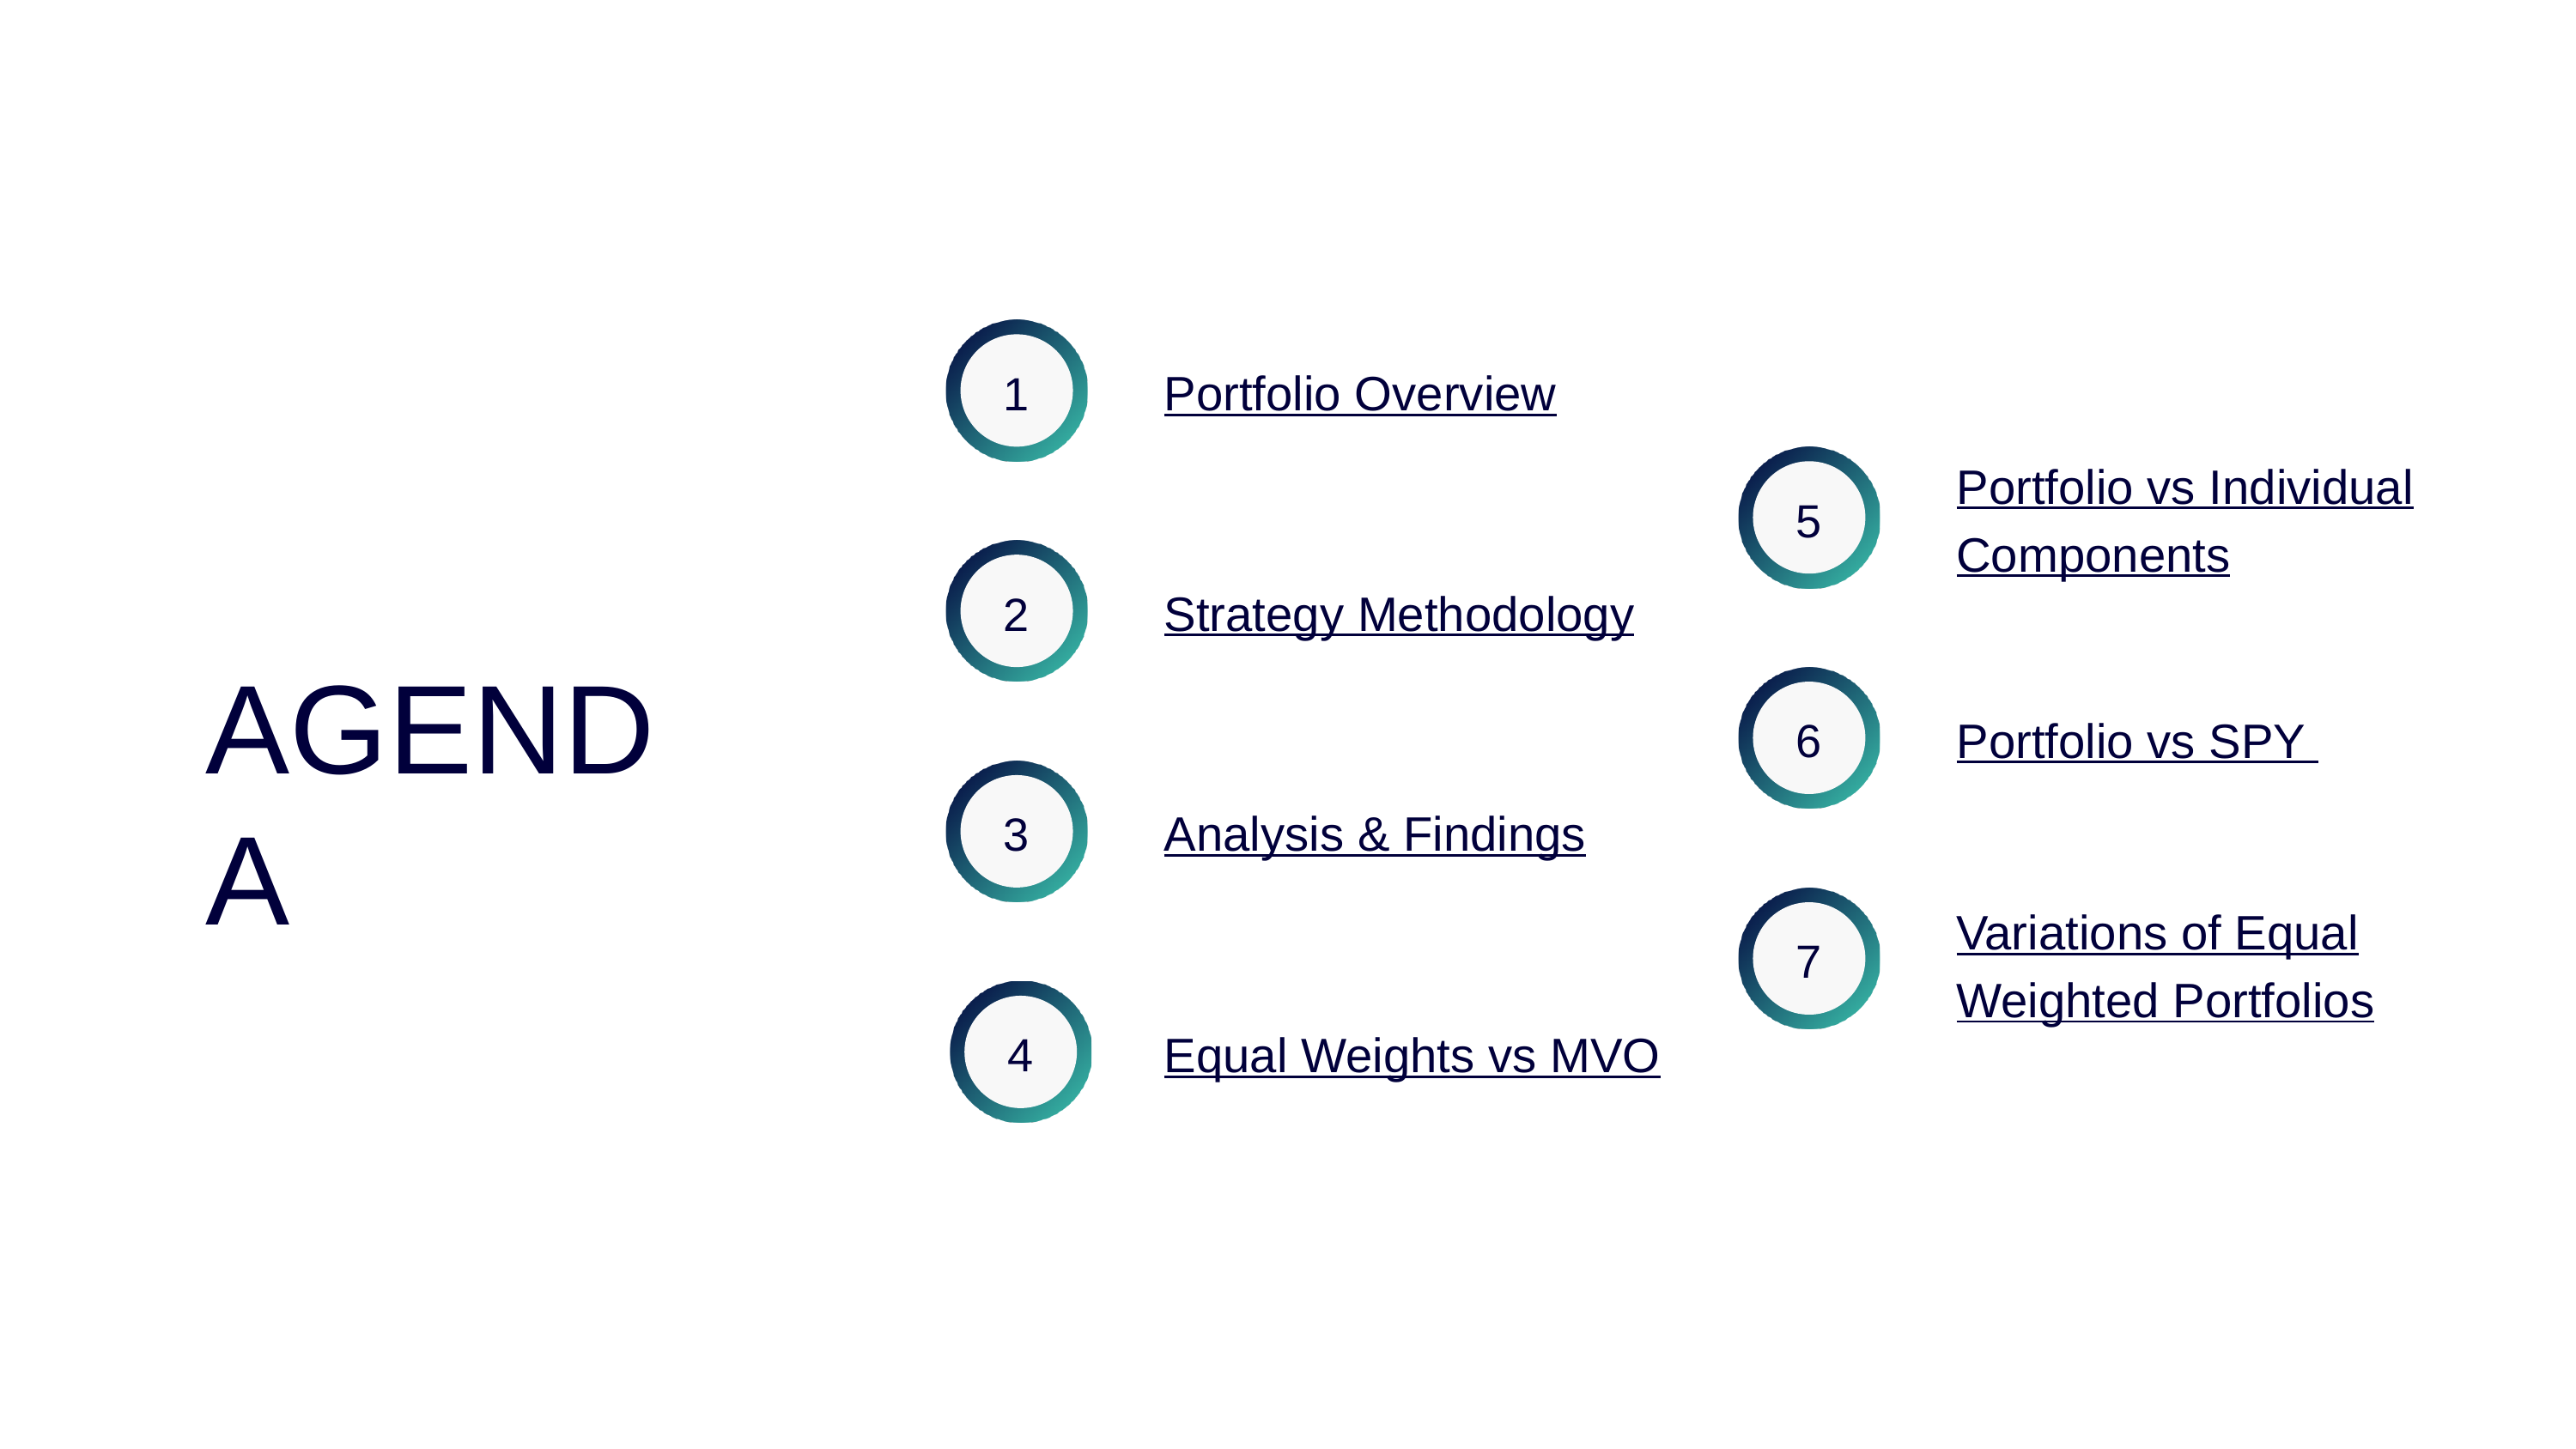

1
Portfolio Overview
Portfolio vs Individual Components

5

2
Strategy Methodology
AGENDA

6
Portfolio vs SPY

3
Analysis & Findings

Variations of Equal Weighted Portfolios

7

4
Equal Weights vs MVO